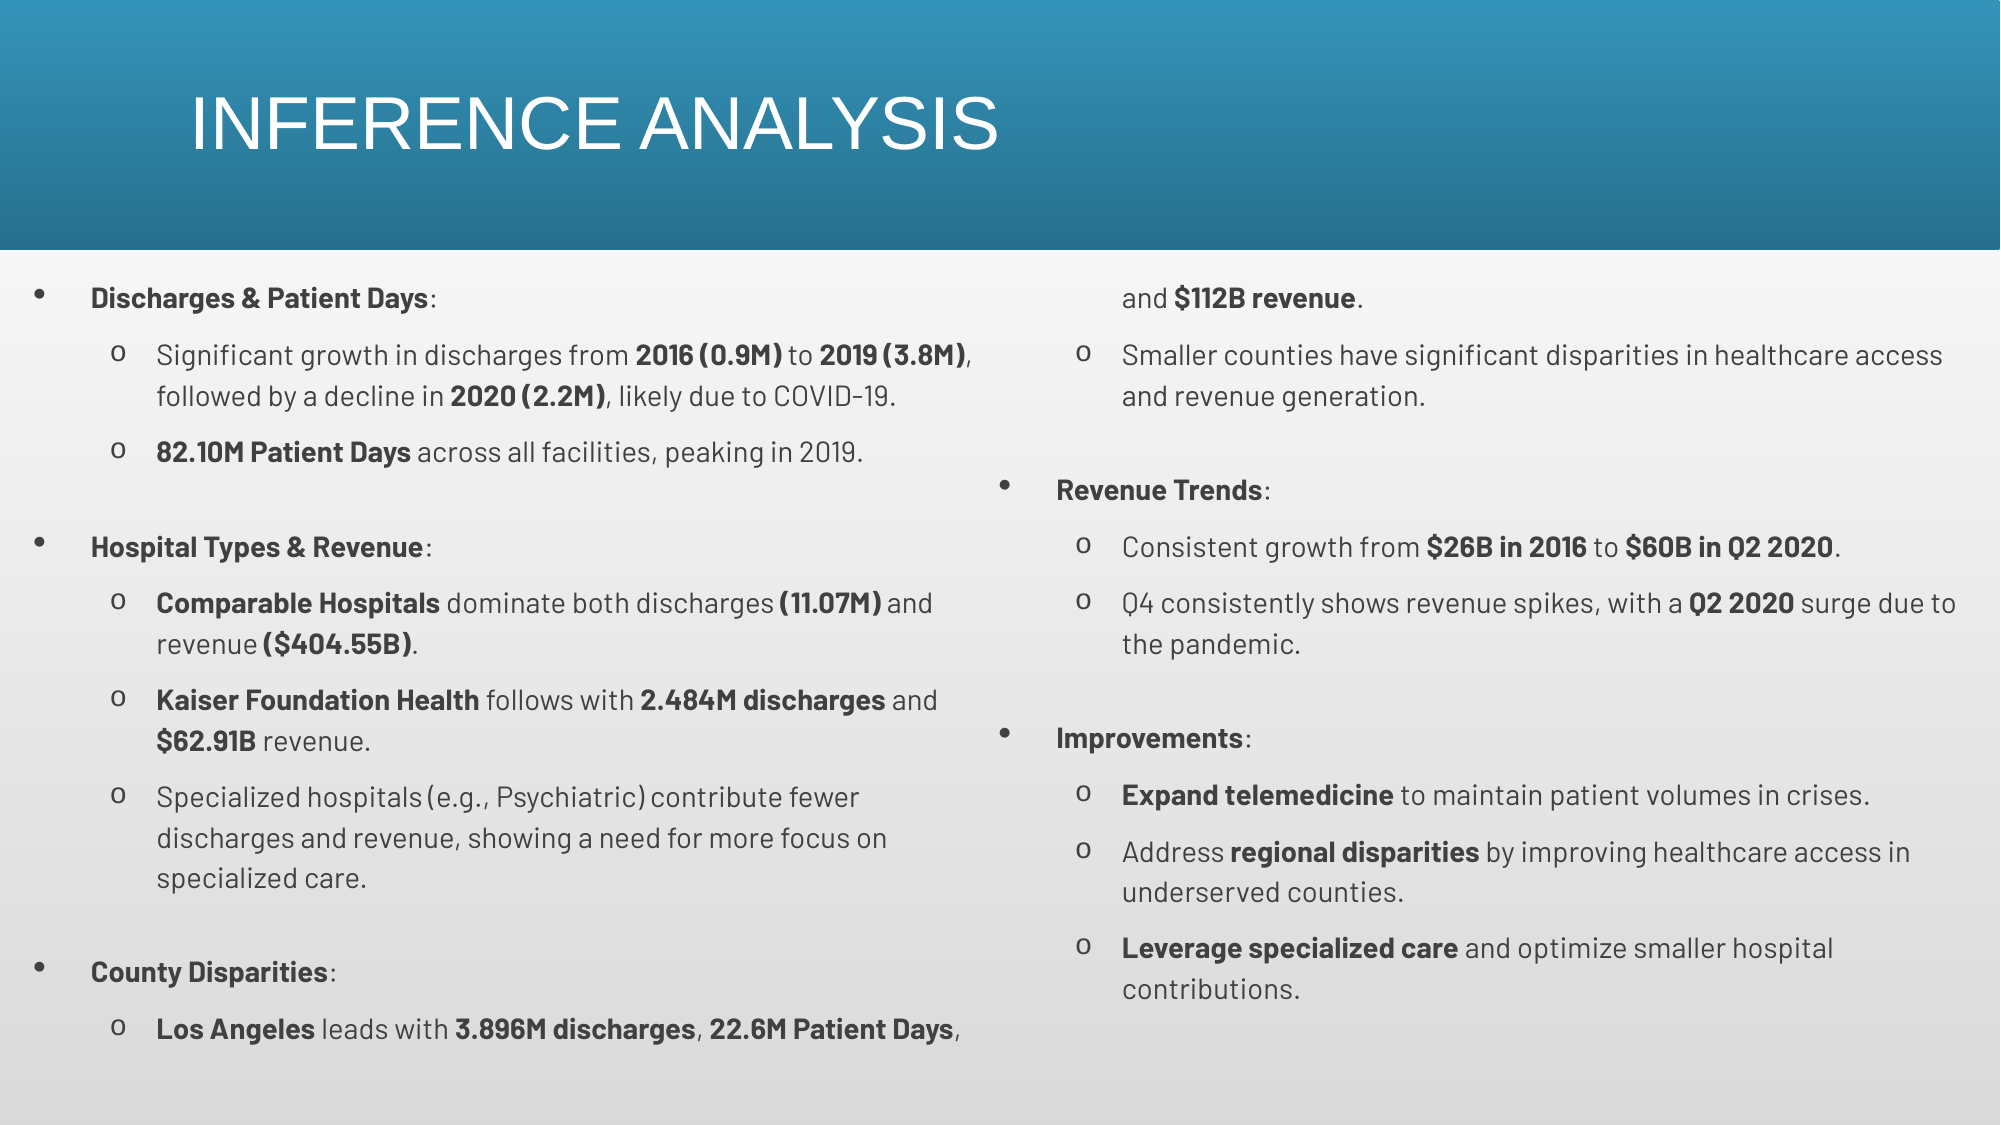

# INFERENCE ANALYSIS
Discharges & Patient Days:
Significant growth in discharges from 2016 (0.9M) to 2019 (3.8M), followed by a decline in 2020 (2.2M), likely due to COVID-19.
82.10M Patient Days across all facilities, peaking in 2019.
Hospital Types & Revenue:
Comparable Hospitals dominate both discharges (11.07M) and revenue ($404.55B).
Kaiser Foundation Health follows with 2.484M discharges and $62.91B revenue.
Specialized hospitals (e.g., Psychiatric) contribute fewer discharges and revenue, showing a need for more focus on specialized care.
County Disparities:
Los Angeles leads with 3.896M discharges, 22.6M Patient Days, and $112B revenue.
Smaller counties have significant disparities in healthcare access and revenue generation.
Revenue Trends:
Consistent growth from $26B in 2016 to $60B in Q2 2020.
Q4 consistently shows revenue spikes, with a Q2 2020 surge due to the pandemic.
Improvements:
Expand telemedicine to maintain patient volumes in crises.
Address regional disparities by improving healthcare access in underserved counties.
Leverage specialized care and optimize smaller hospital contributions.